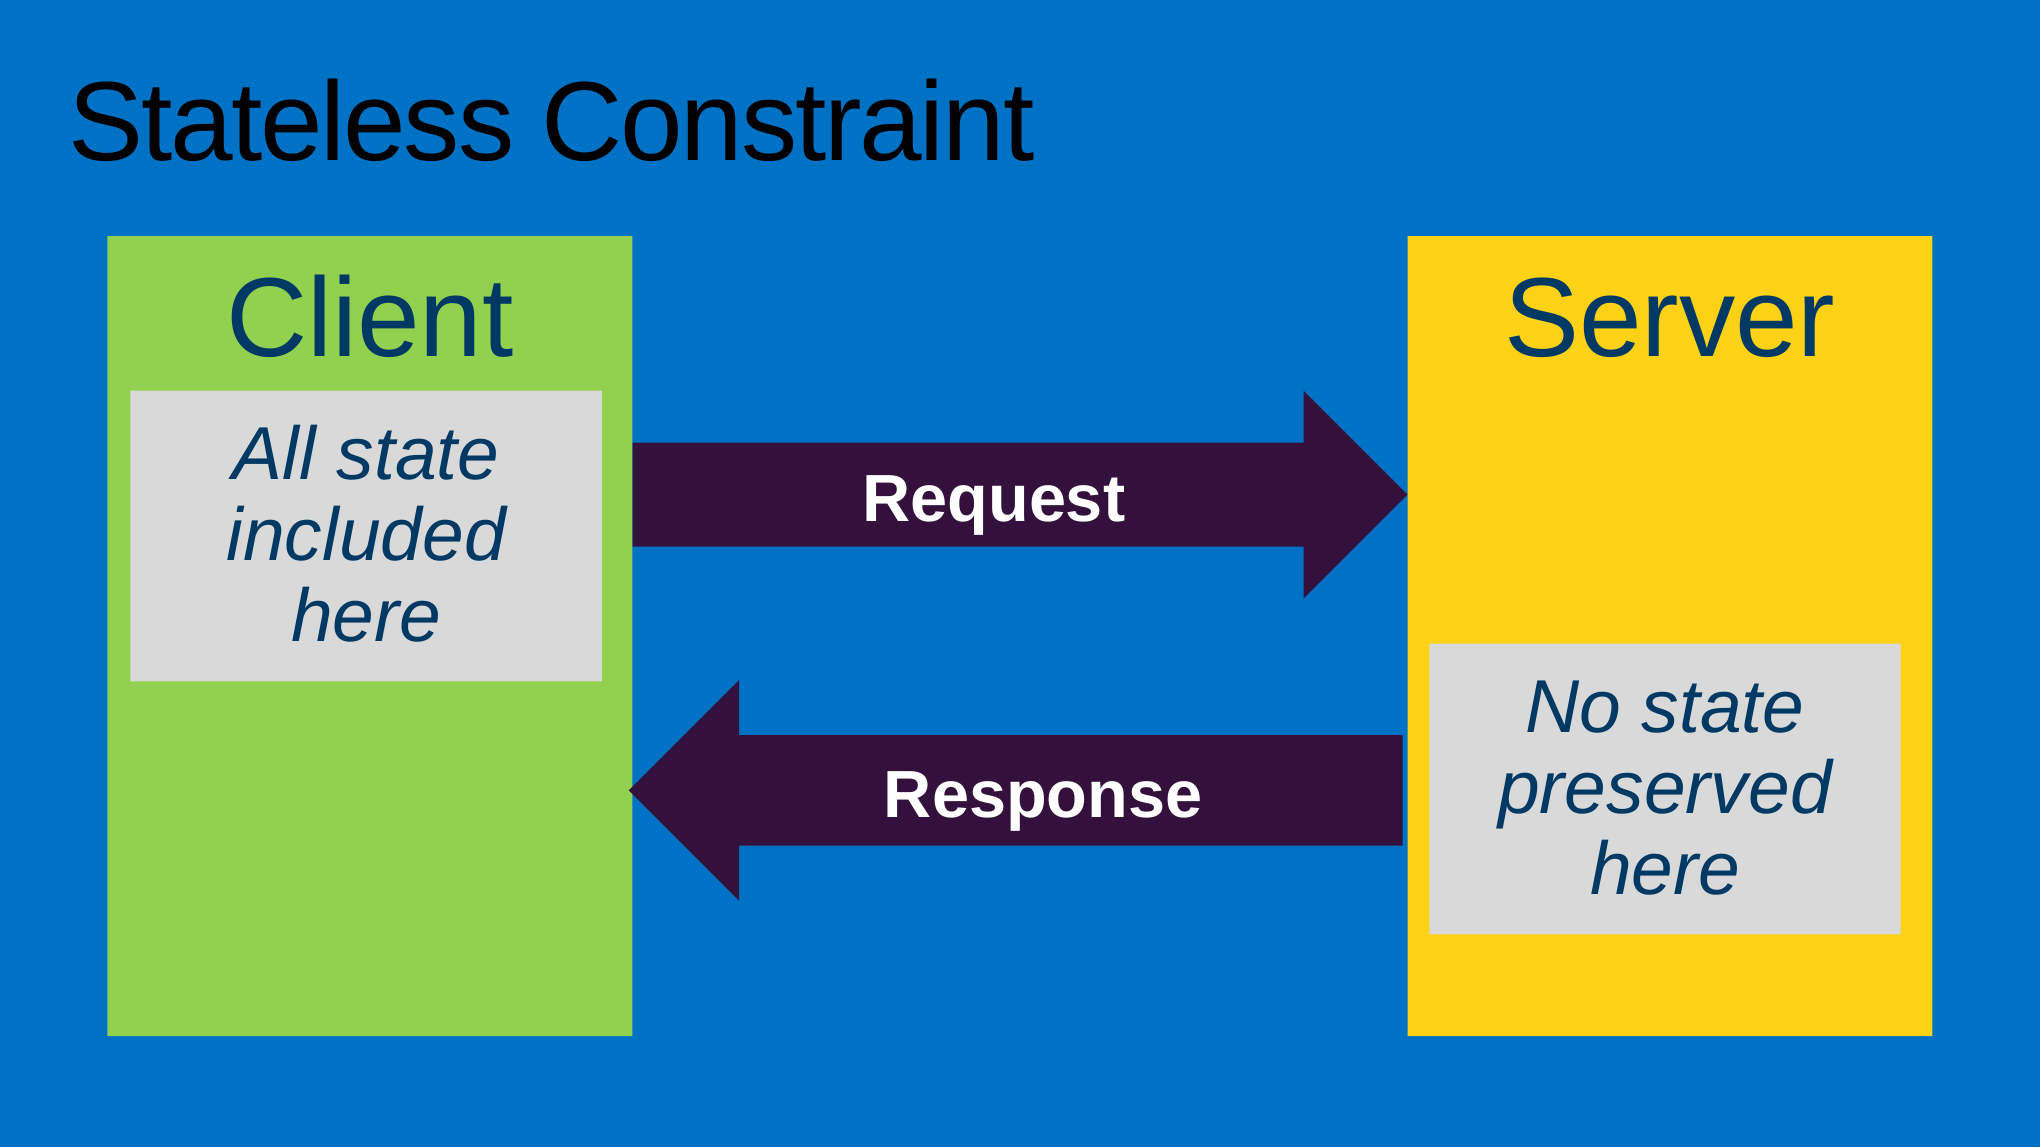

# Stateless Constraint
Client
Server
All state included here
Request
No state preserved here
Response